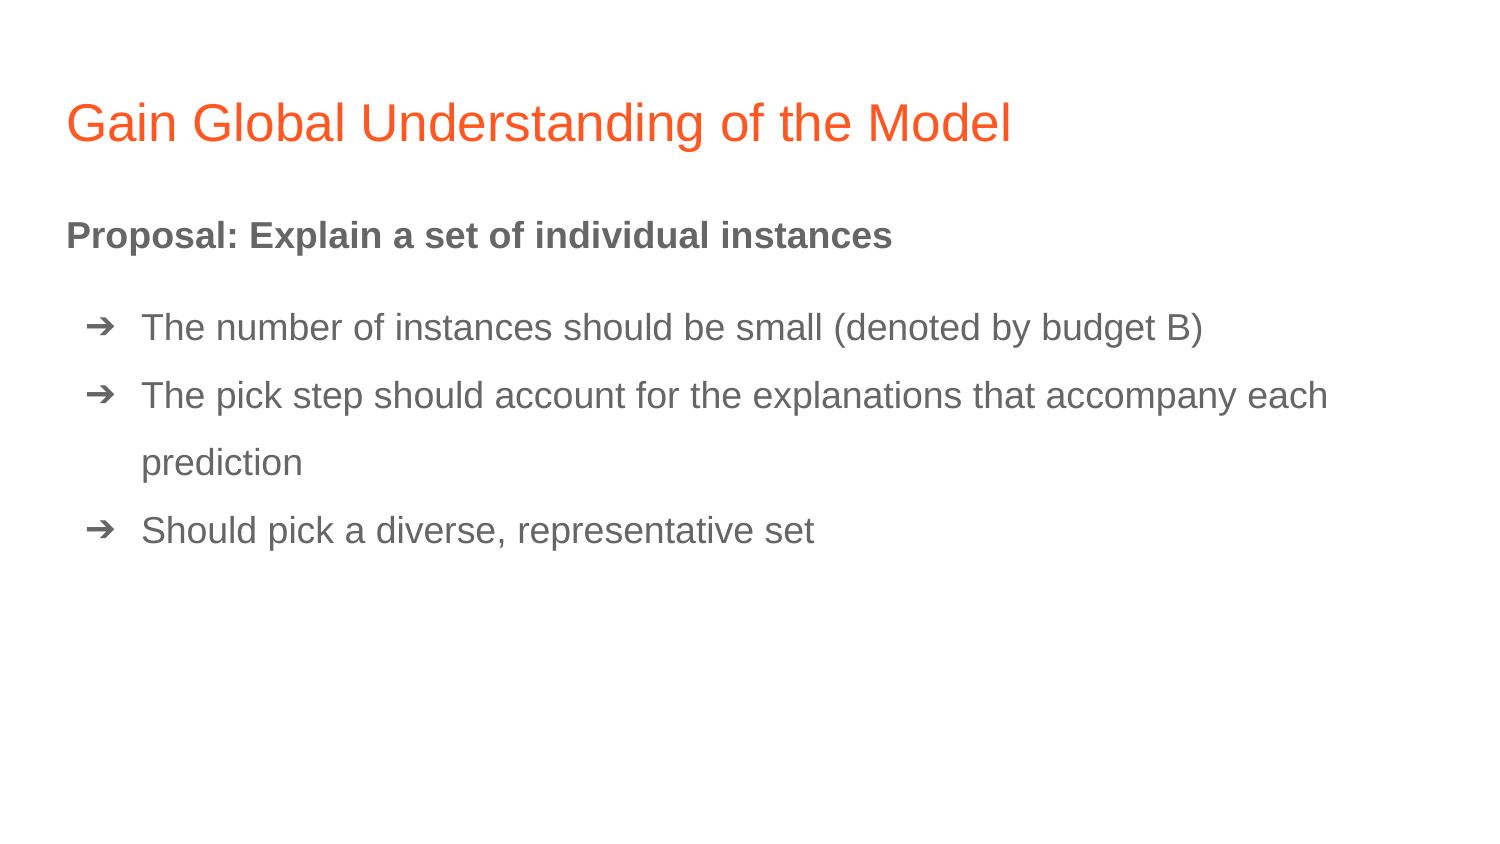

# Gain Global Understanding of the Model
Proposal: Explain a set of individual instances
The number of instances should be small (denoted by budget B)
The pick step should account for the explanations that accompany each prediction
Should pick a diverse, representative set